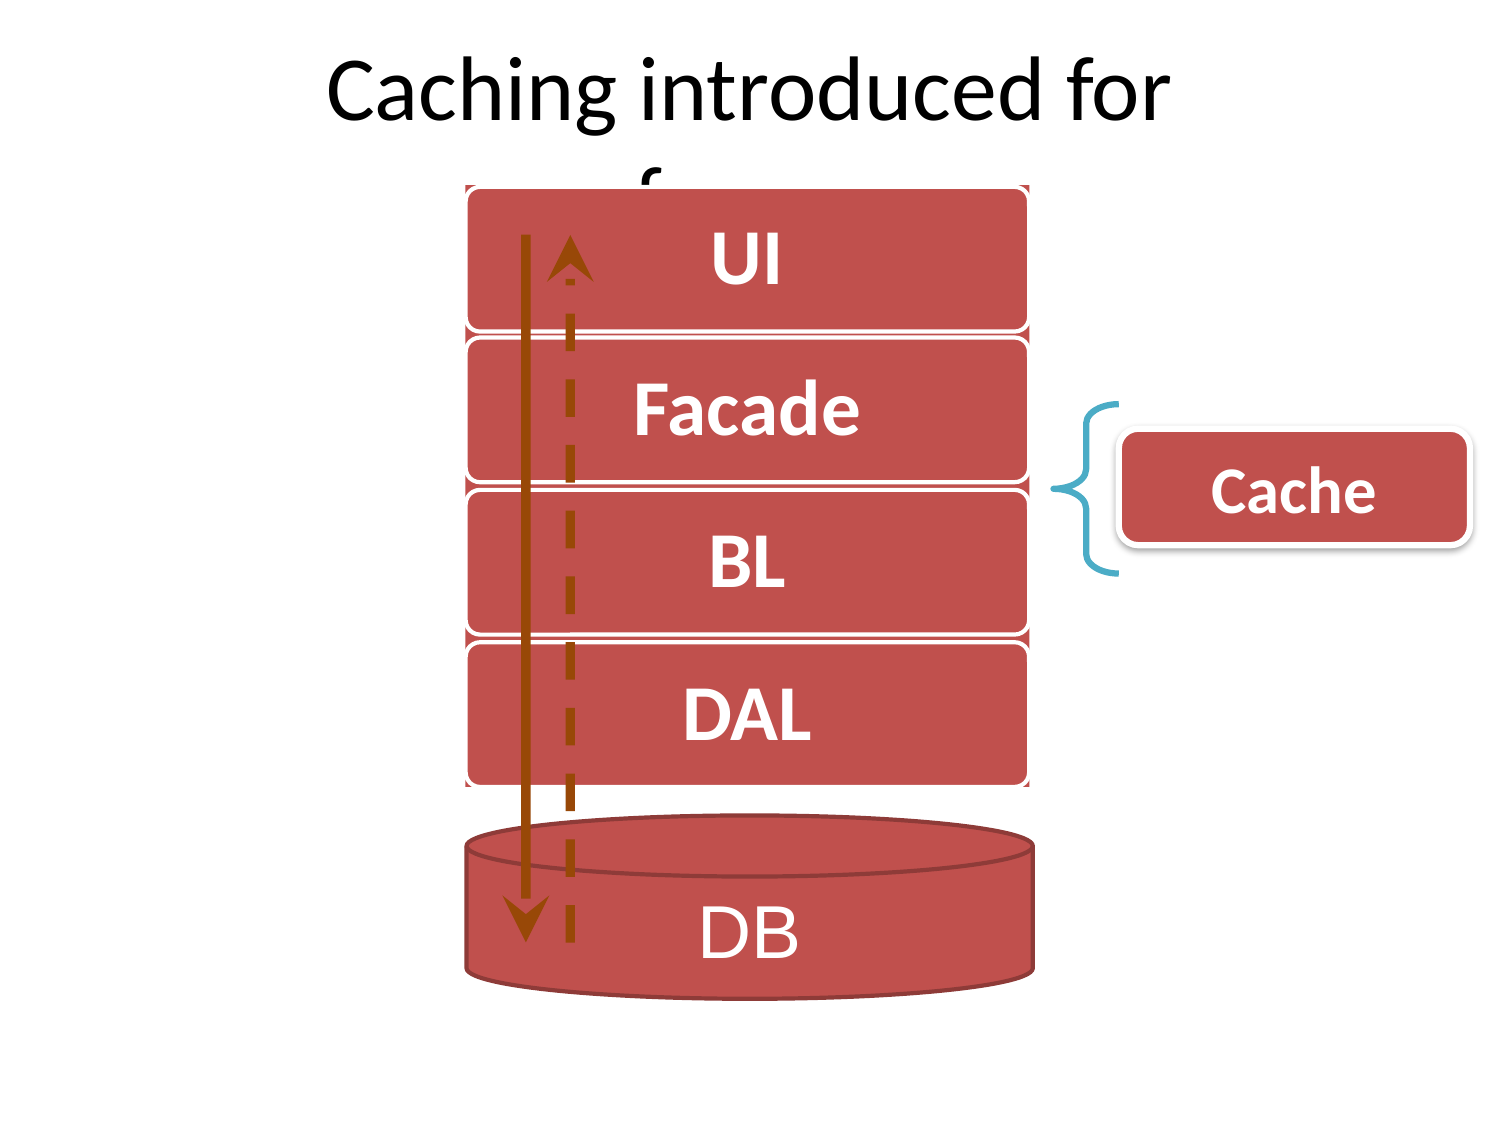

# Caching introduced for performance
UI
Facade
BL
DAL
DB

Cache